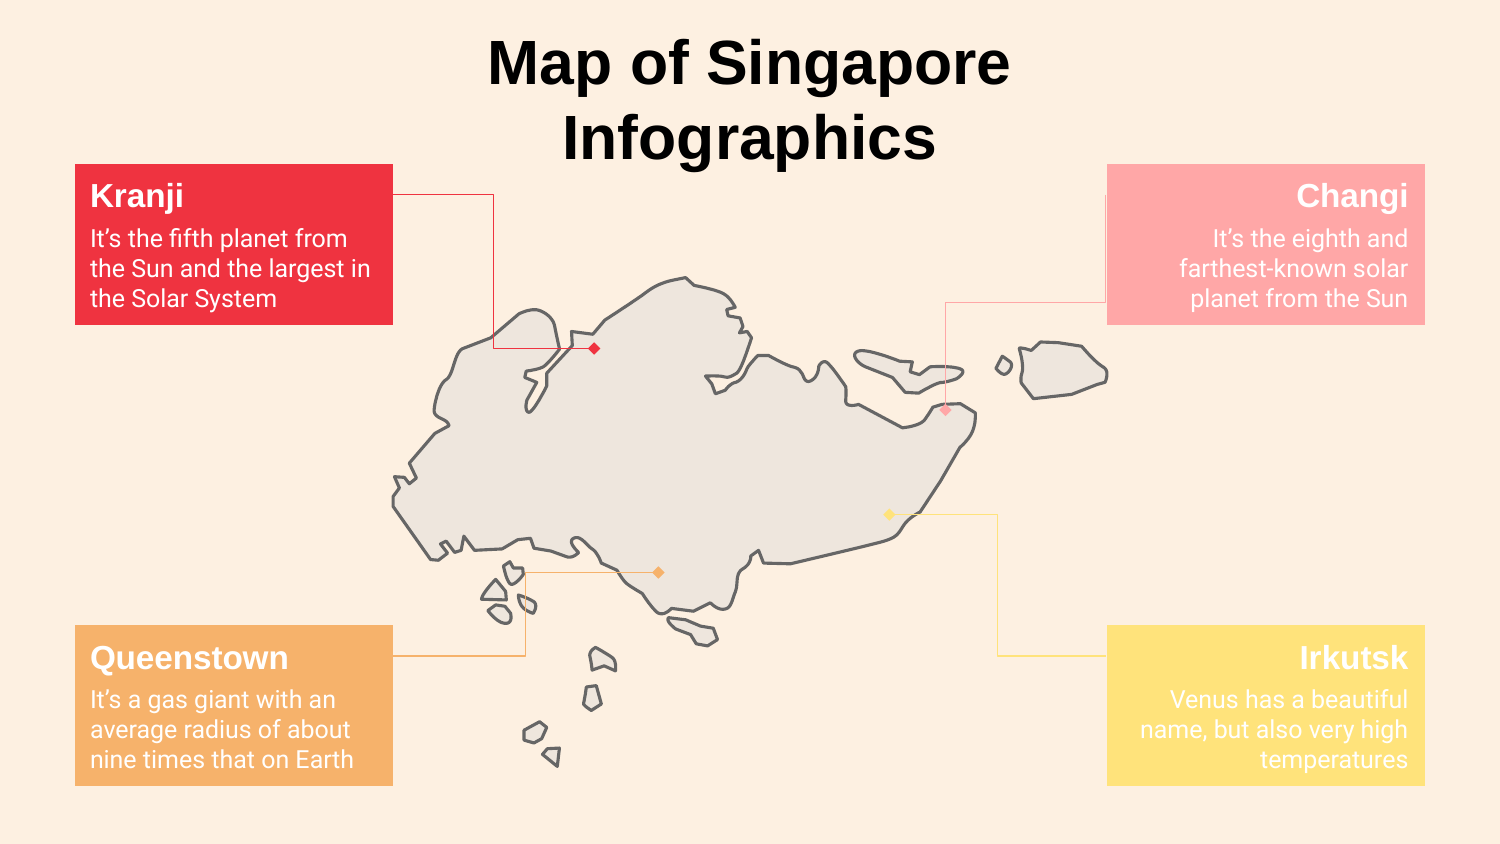

# Map of Singapore Infographics

Kranji
Changi
It’s the fifth planet from the Sun and the largest in the Solar System
It’s the eighth and farthest-known solar planet from the Sun

Queenstown
Irkutsk
It’s a gas giant with an average radius of about nine times that on Earth
Venus has a beautiful name, but also very high temperatures